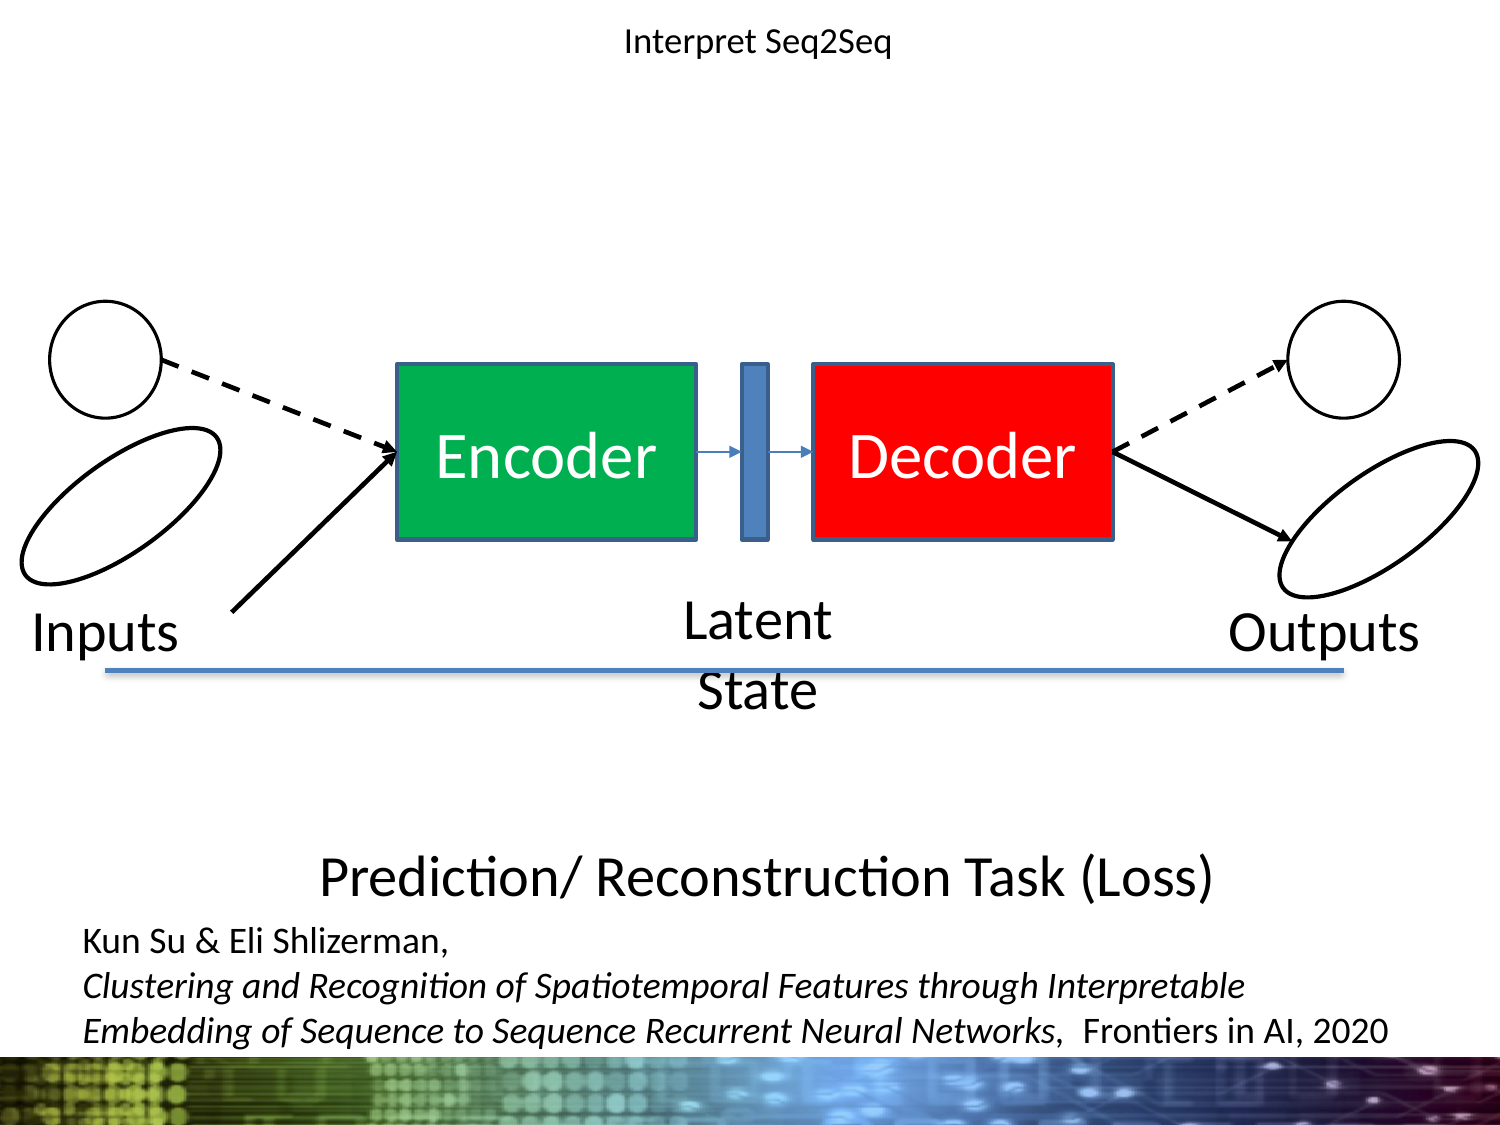

# Interpret Seq2Seq

Encoder

Decoder

Latent State
Inputs
Outputs
Prediction/ Reconstruction Task (Loss)
Kun Su & Eli Shlizerman,
Clustering and Recognition of Spatiotemporal Features through Interpretable Embedding of Sequence to Sequence Recurrent Neural Networks,  Frontiers in AI, 2020